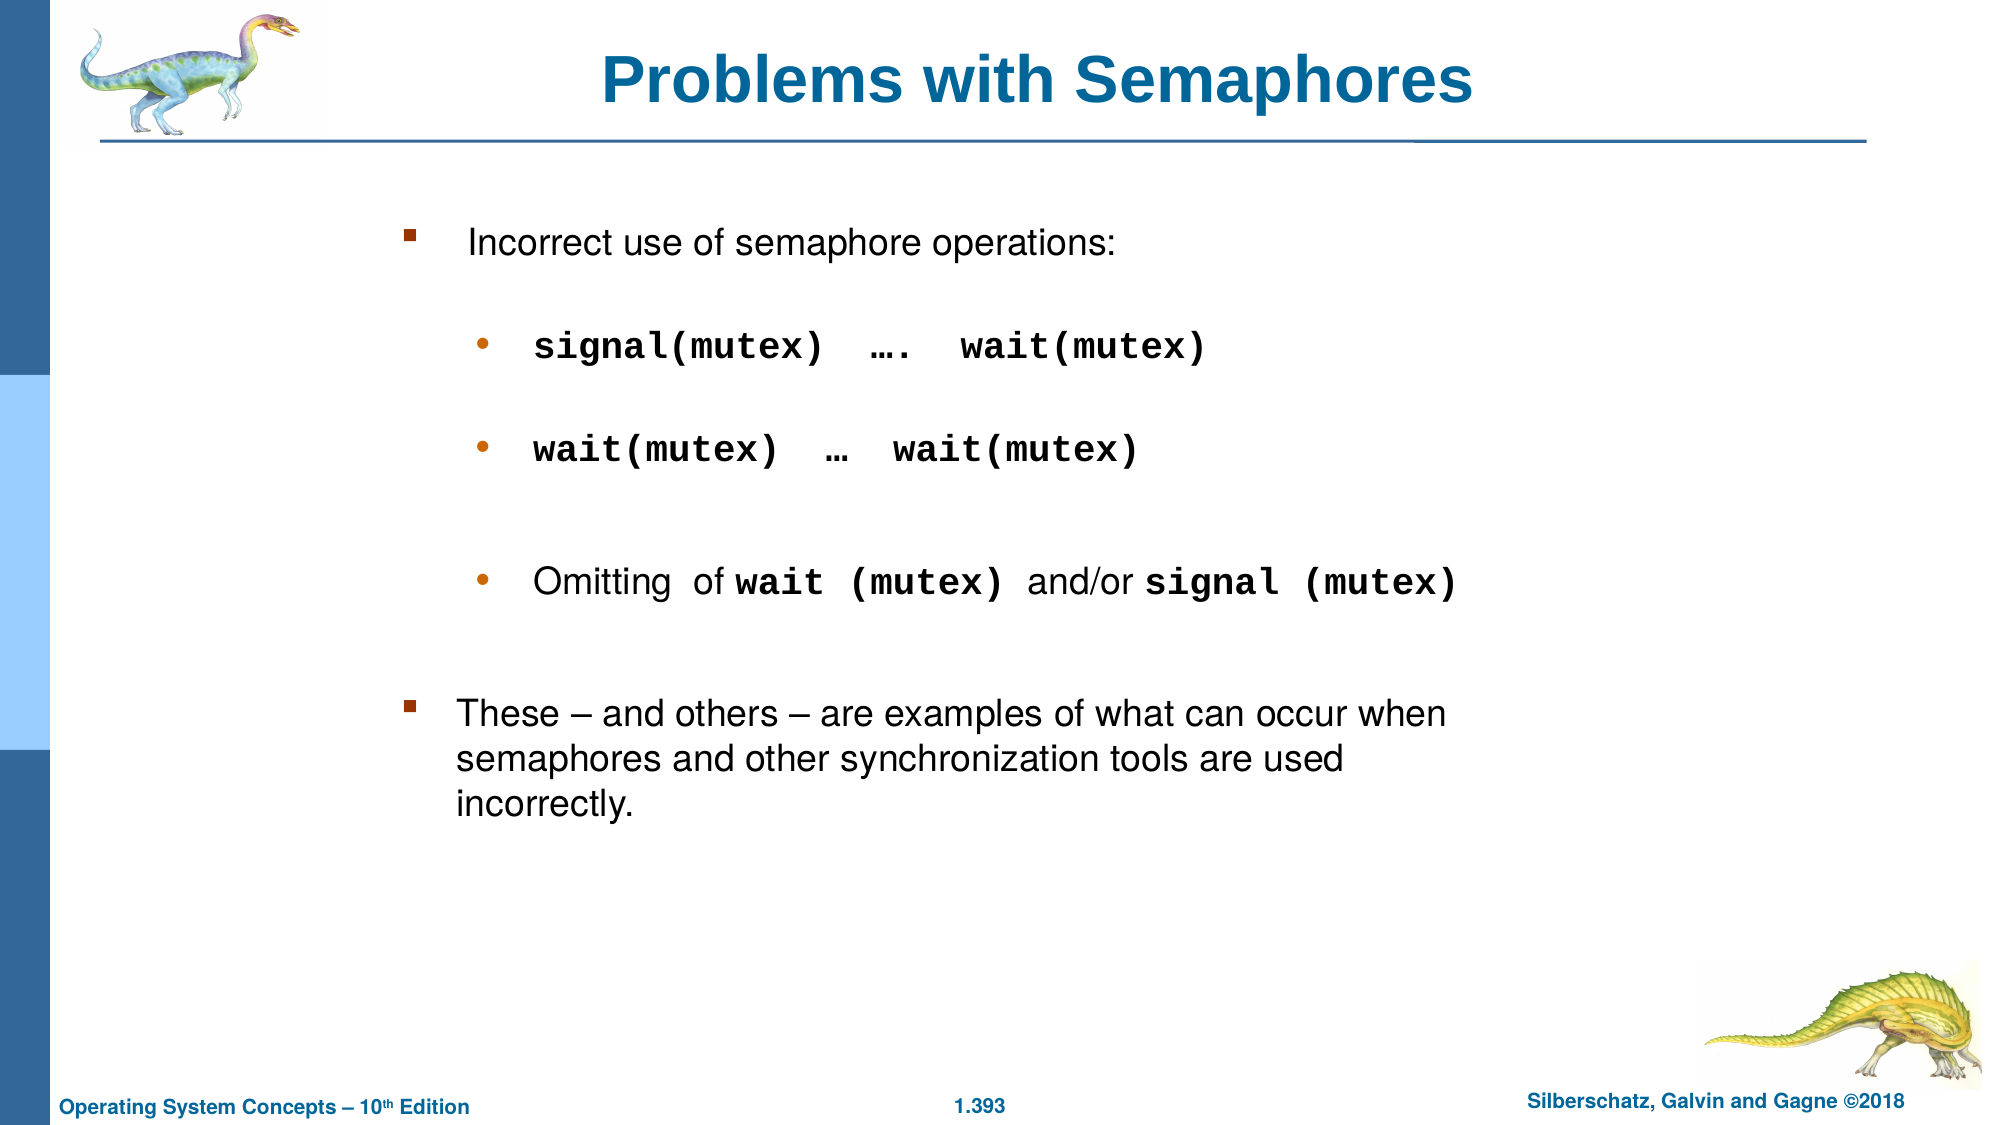

# Problems with Semaphores
 Incorrect use of semaphore operations:
 signal(mutex)  ….  wait(mutex)
 wait(mutex)  …  wait(mutex)

 Omitting  of wait (mutex) and/or signal (mutex)

These – and others – are examples of what can occur when semaphores and other synchronization tools are used incorrectly.